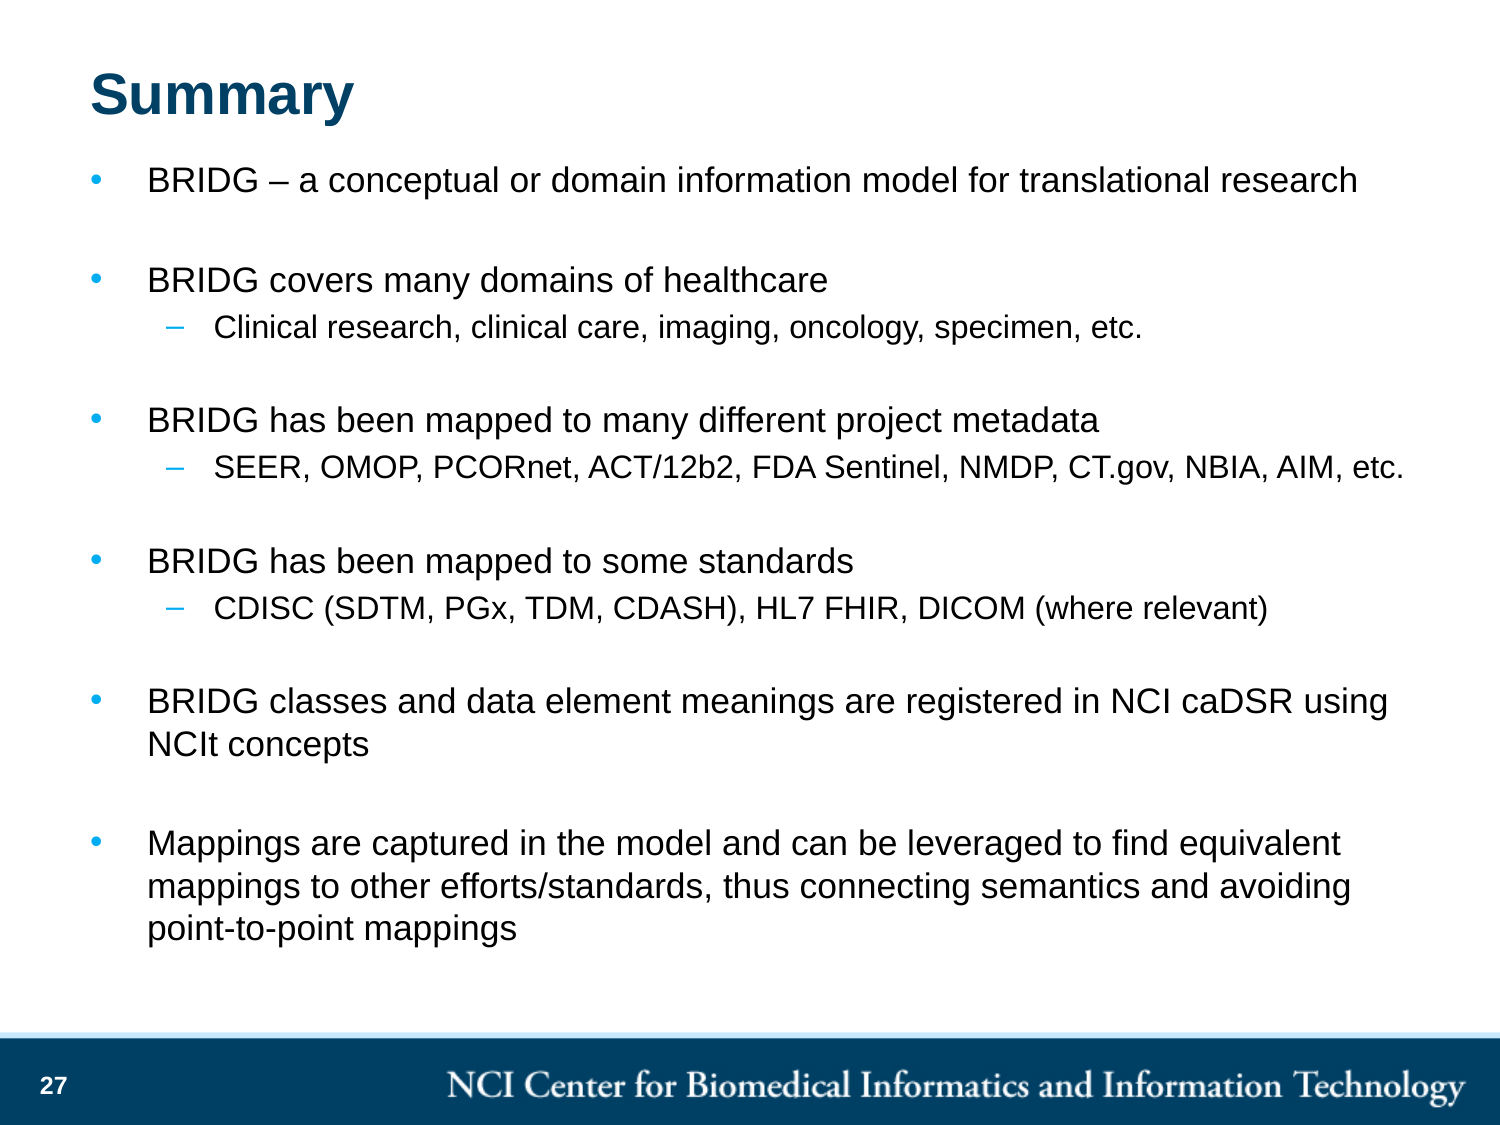

# Summary
BRIDG – a conceptual or domain information model for translational research

BRIDG covers many domains of healthcare
Clinical research, clinical care, imaging, oncology, specimen, etc.

BRIDG has been mapped to many different project metadata
SEER, OMOP, PCORnet, ACT/12b2, FDA Sentinel, NMDP, CT.gov, NBIA, AIM, etc.

BRIDG has been mapped to some standards
CDISC (SDTM, PGx, TDM, CDASH), HL7 FHIR, DICOM (where relevant)

BRIDG classes and data element meanings are registered in NCI caDSR using NCIt concepts

Mappings are captured in the model and can be leveraged to find equivalent mappings to other efforts/standards, thus connecting semantics and avoiding point-to-point mappings

27